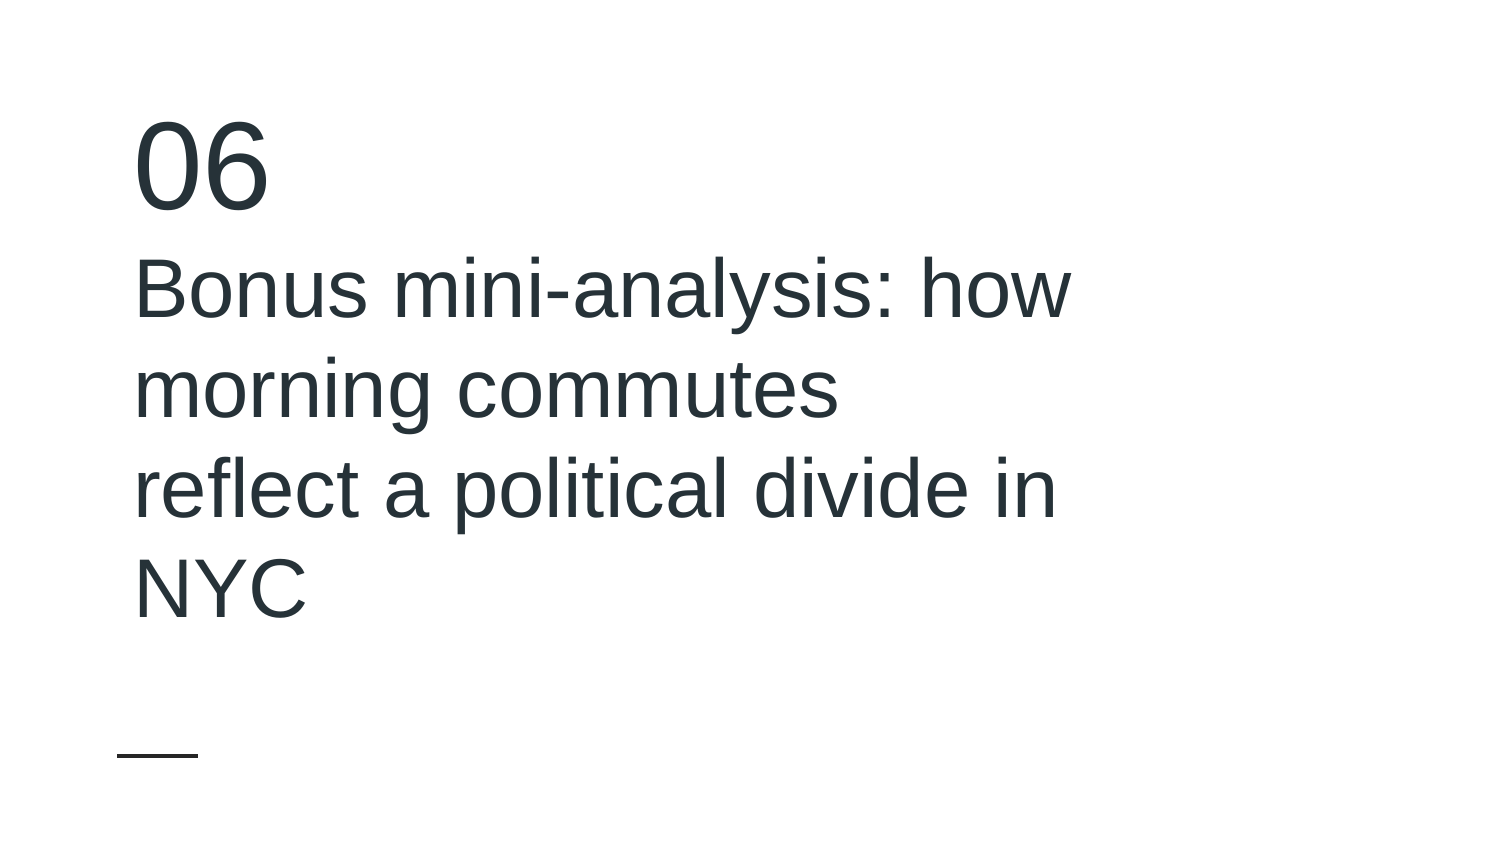

06
# Bonus mini-analysis: how morning commutes reflect a political divide in NYC